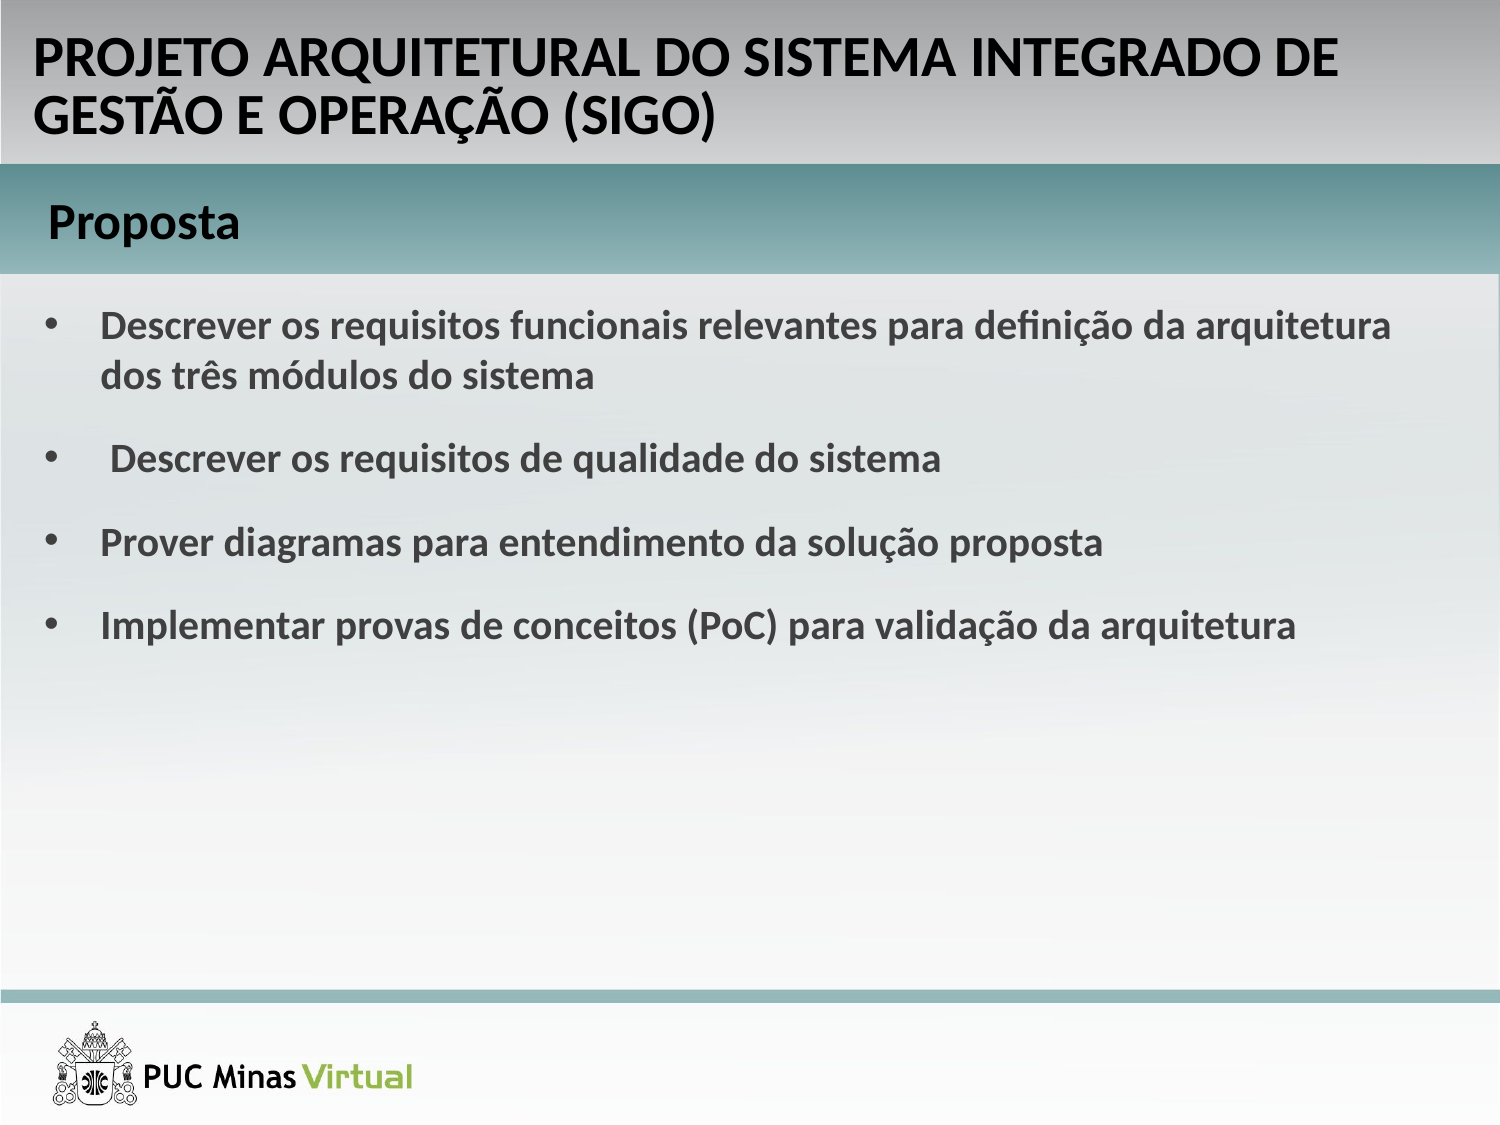

PROJETO ARQUITETURAL DO SISTEMA INTEGRADO DE GESTÃO E OPERAÇÃO (SIGO)

Proposta
Descrever os requisitos funcionais relevantes para definição da arquitetura dos três módulos do sistema
 Descrever os requisitos de qualidade do sistema
Prover diagramas para entendimento da solução proposta
Implementar provas de conceitos (PoC) para validação da arquitetura